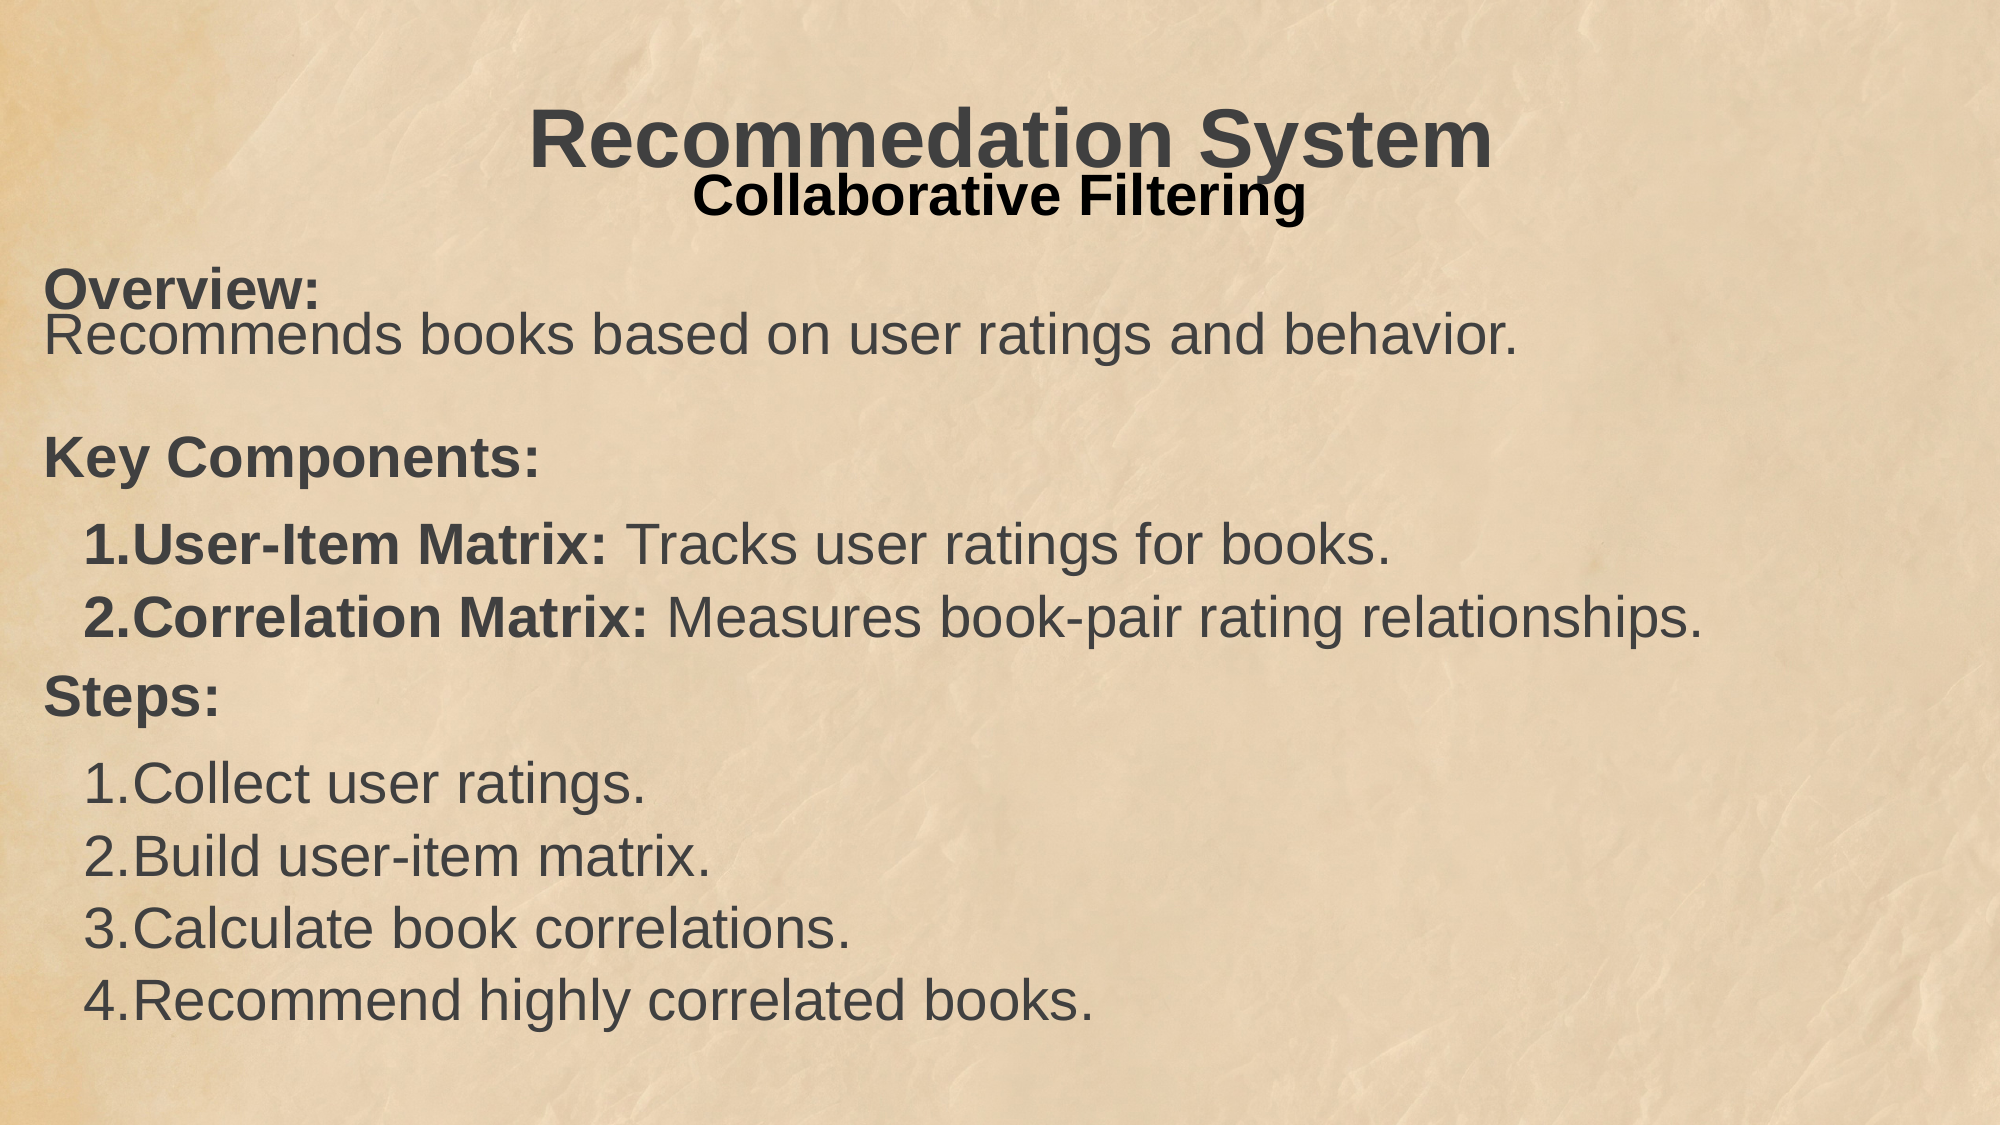

Recommedation System

Collaborative Filtering
Overview:
Recommends books based on user ratings and behavior.
Key Components:
User-Item Matrix: Tracks user ratings for books.
Correlation Matrix: Measures book-pair rating relationships.
Steps:
Collect user ratings.
Build user-item matrix.
Calculate book correlations.
Recommend highly correlated books.